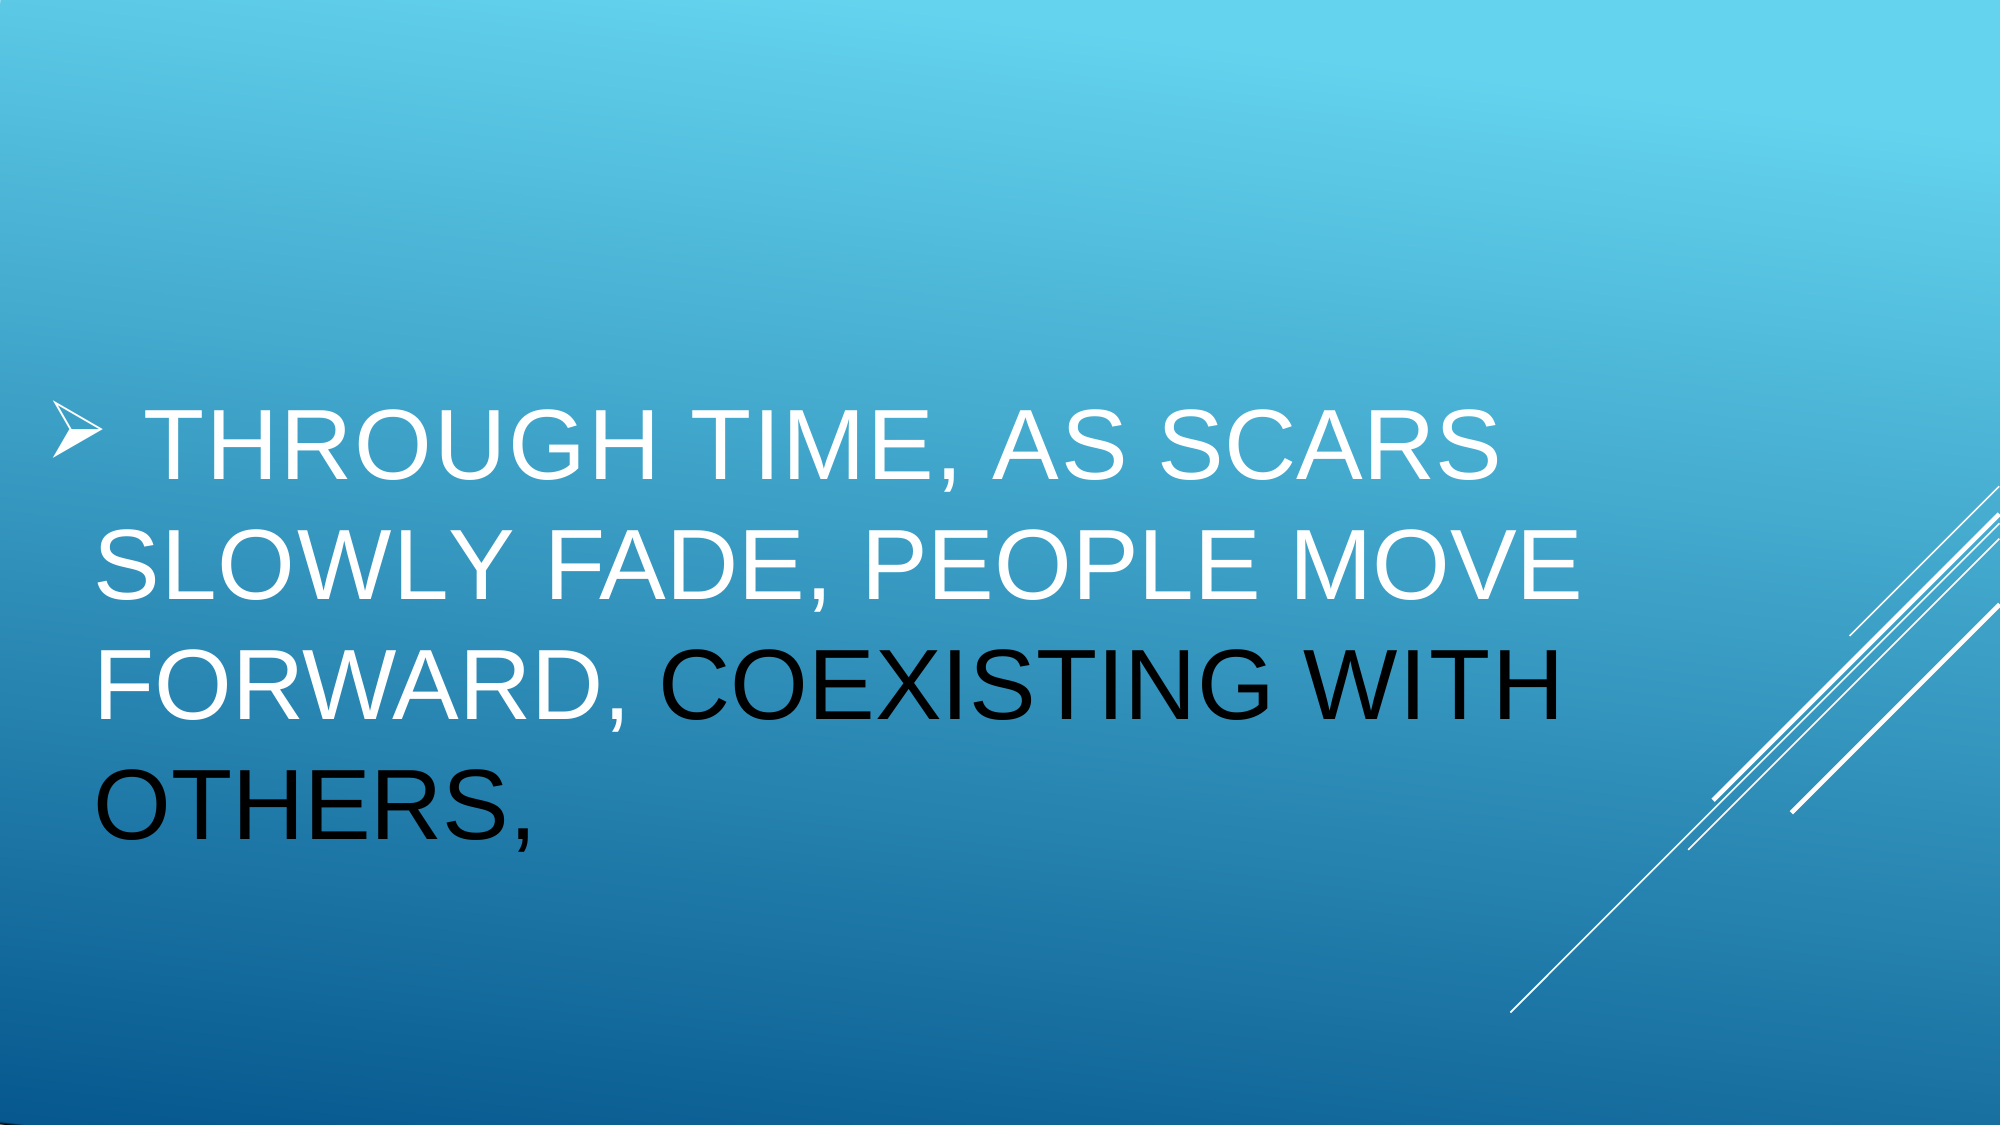

THROUGH TIME, AS SCARS SLOWLY FADE, PEOPLE MOVE FORWARD, COEXISTING WITH OTHERS,